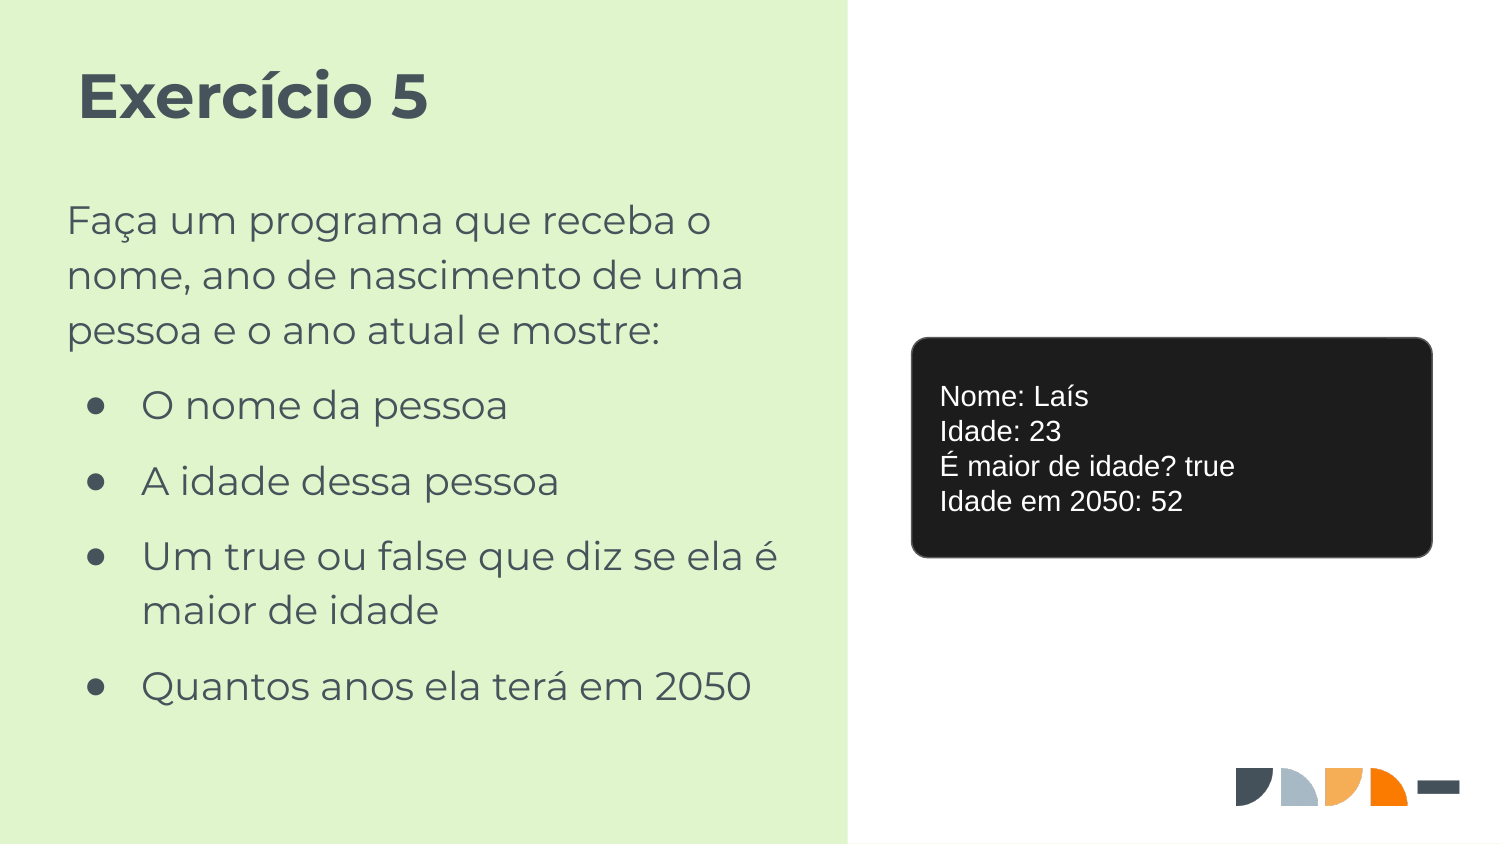

# Exercício 5
Faça um programa que receba o nome, ano de nascimento de uma pessoa e o ano atual e mostre:
O nome da pessoa
A idade dessa pessoa
Um true ou false que diz se ela é maior de idade
Quantos anos ela terá em 2050
 Nome: Laís
 Idade: 23
 É maior de idade? true
 Idade em 2050: 52